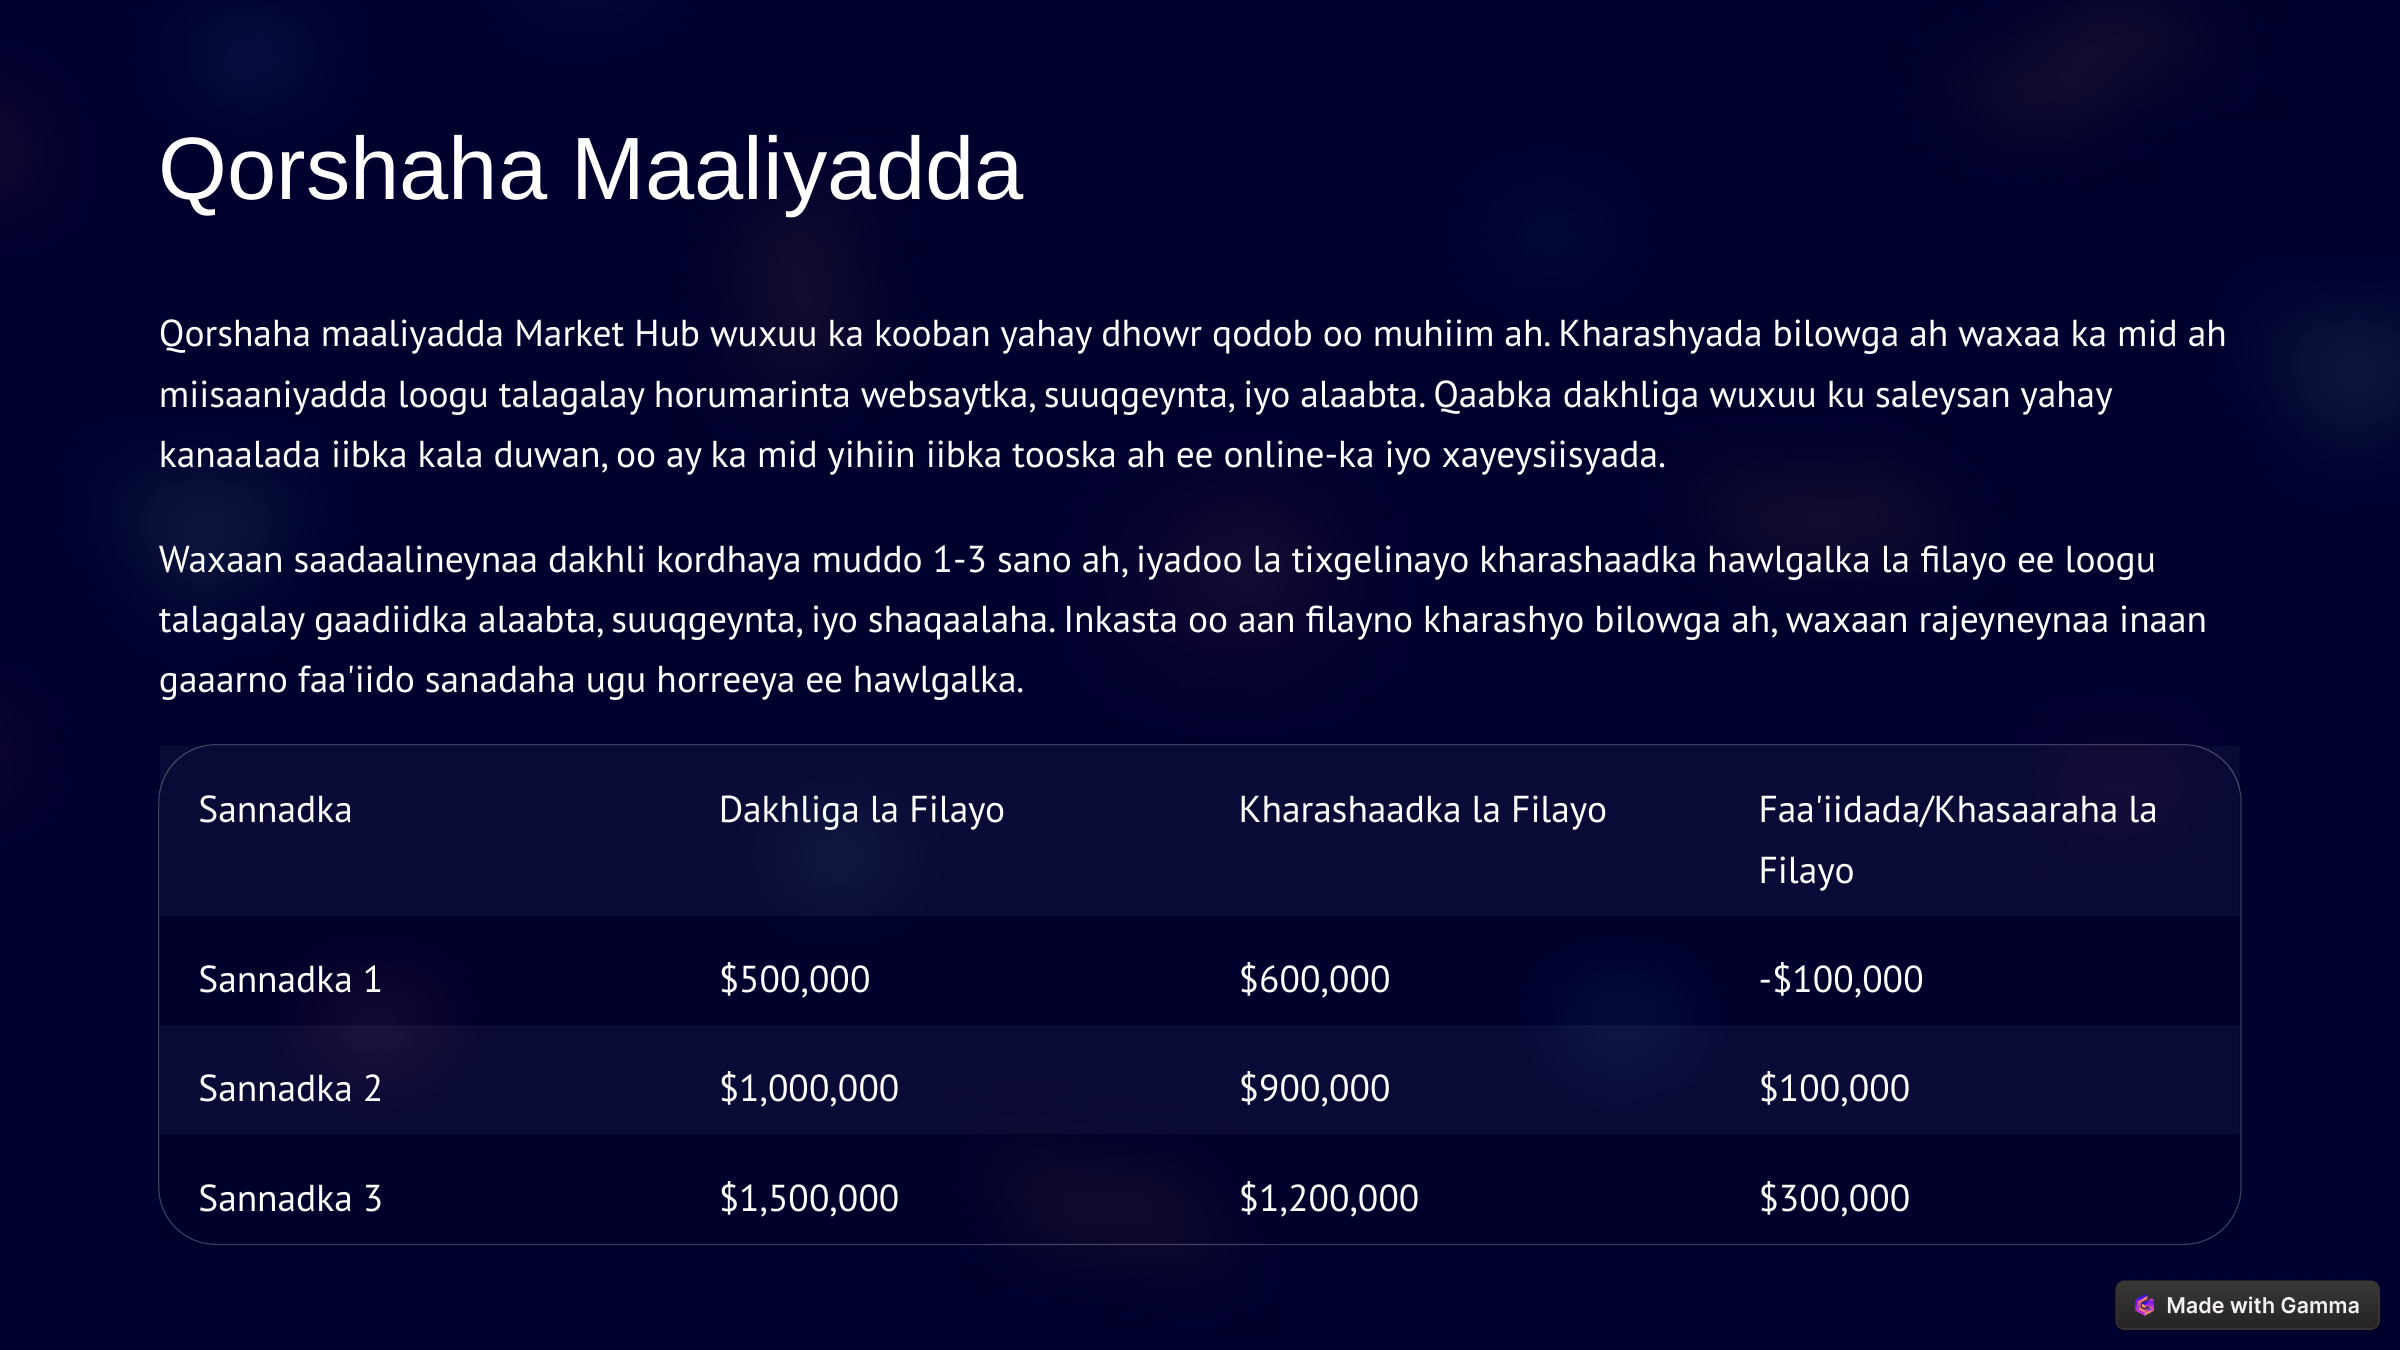

Qorshaha Maaliyadda
Qorshaha maaliyadda Market Hub wuxuu ka kooban yahay dhowr qodob oo muhiim ah. Kharashyada bilowga ah waxaa ka mid ah miisaaniyadda loogu talagalay horumarinta websaytka, suuqgeynta, iyo alaabta. Qaabka dakhliga wuxuu ku saleysan yahay kanaalada iibka kala duwan, oo ay ka mid yihiin iibka tooska ah ee online-ka iyo xayeysiisyada.
Waxaan saadaalineynaa dakhli kordhaya muddo 1-3 sano ah, iyadoo la tixgelinayo kharashaadka hawlgalka la filayo ee loogu talagalay gaadiidka alaabta, suuqgeynta, iyo shaqaalaha. Inkasta oo aan filayno kharashyo bilowga ah, waxaan rajeyneynaa inaan gaaarno faa'iido sanadaha ugu horreeya ee hawlgalka.

Sannadka
Dakhliga la Filayo
Kharashaadka la Filayo
Faa'iidada/Khasaaraha la Filayo

Sannadka 1
$500,000
$600,000
-$100,000

Sannadka 2
$1,000,000
$900,000
$100,000

Sannadka 3
$1,500,000
$1,200,000
$300,000